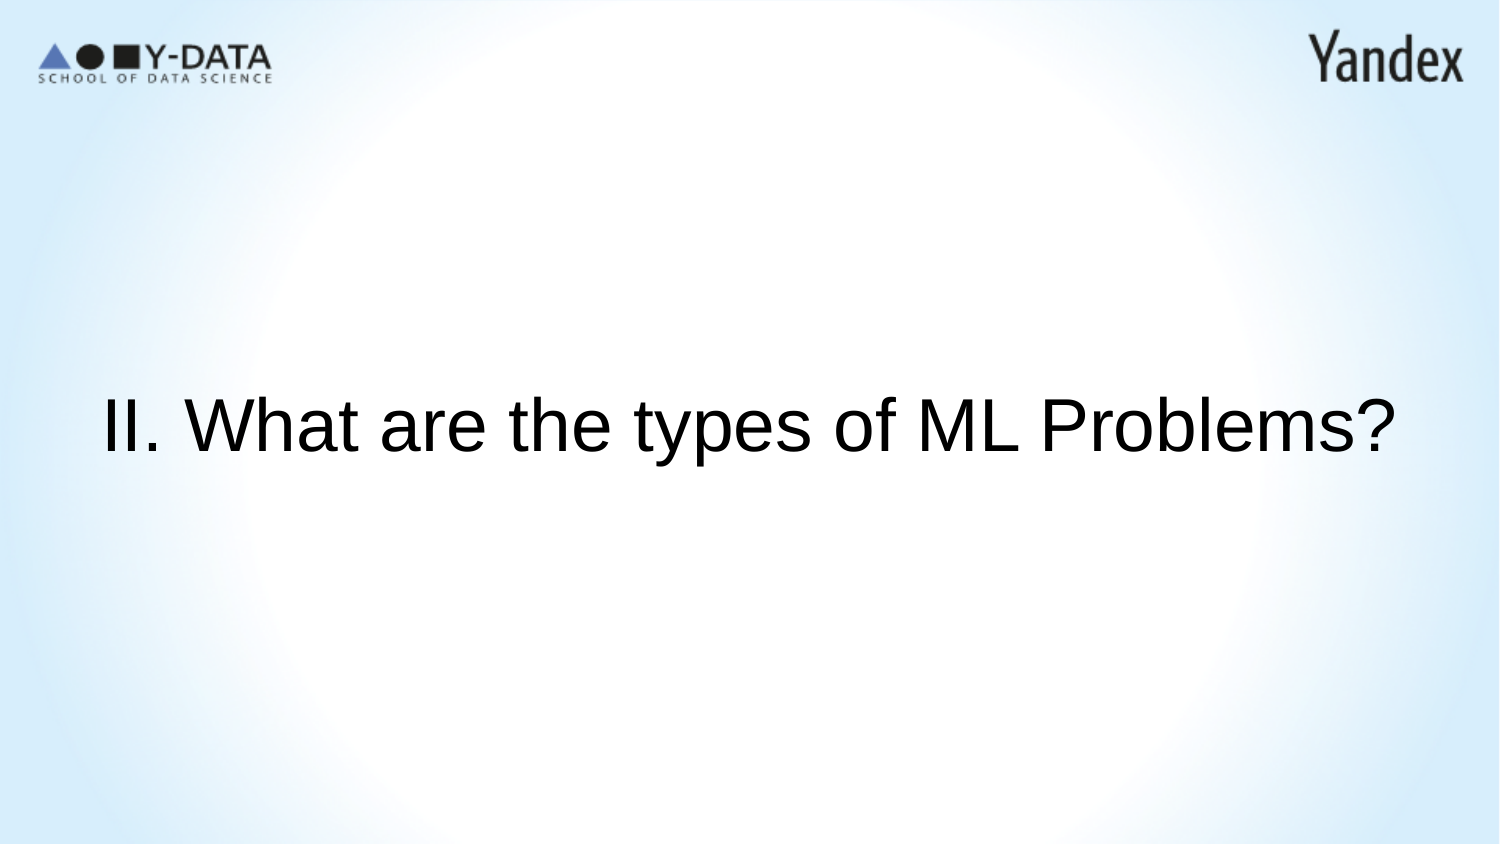

# II. What are the types of ML Problems?